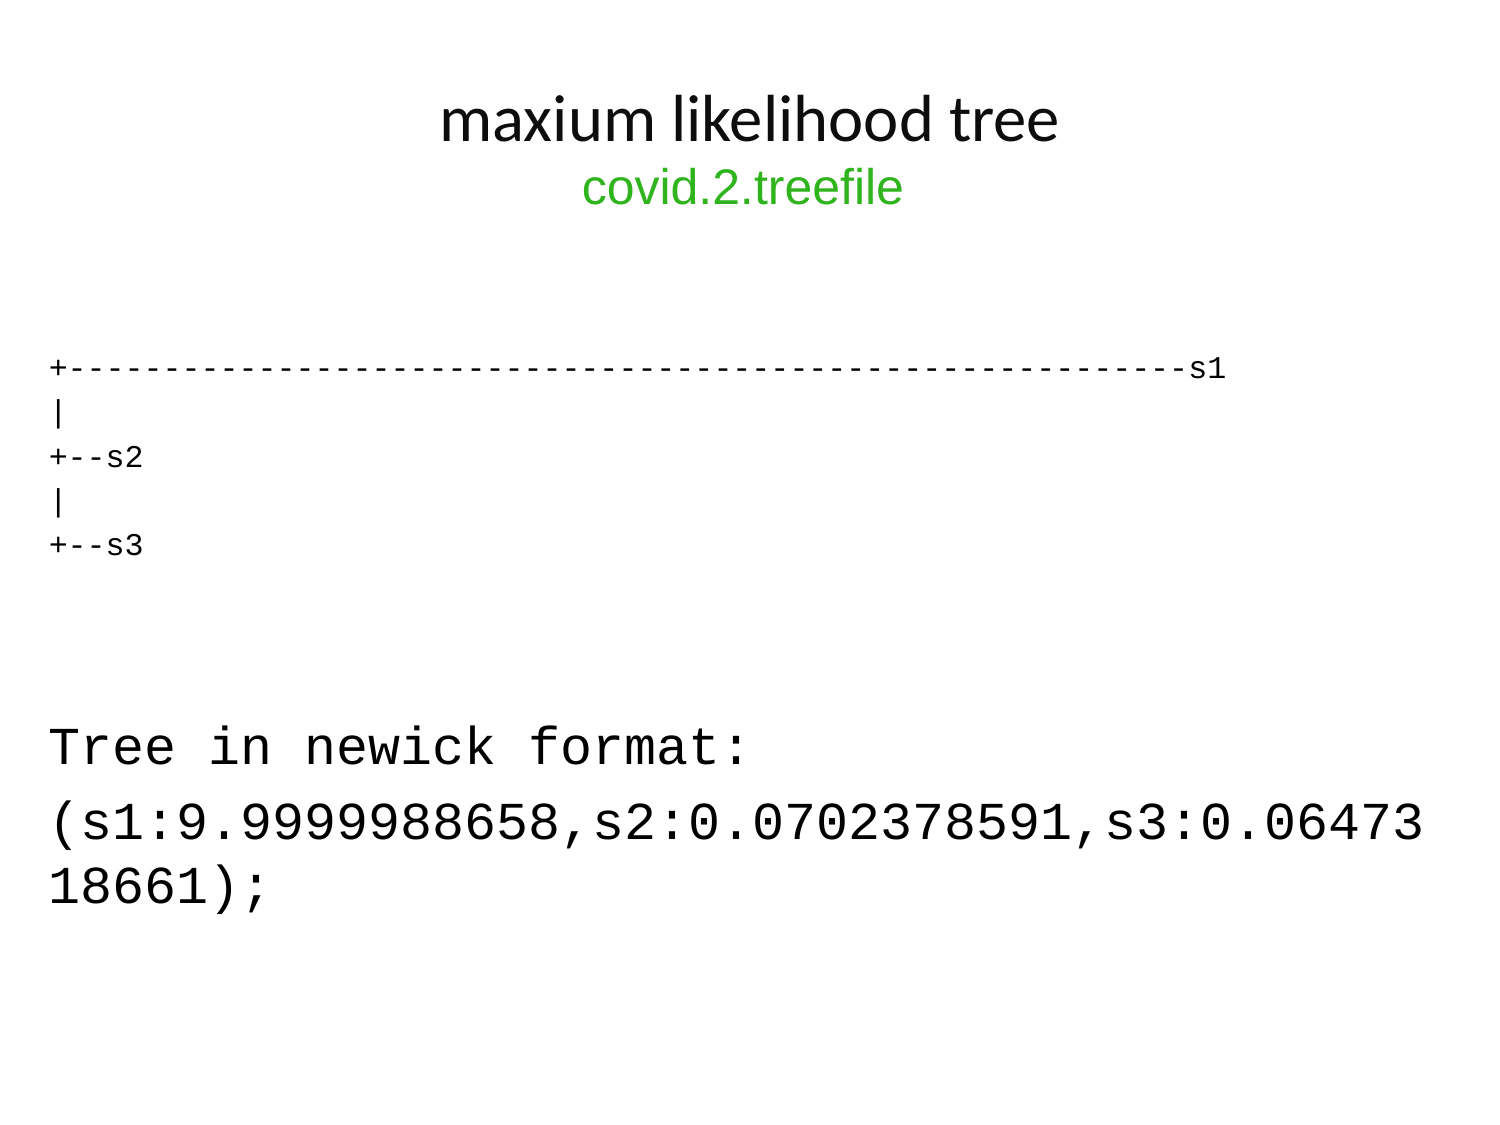

# maxium likelihood tree covid.2.treefile
+-----------------------------------------------------------s1
|
+--s2
|
+--s3

Tree in newick format:
(s1:9.9999988658,s2:0.0702378591,s3:0.0647318661);